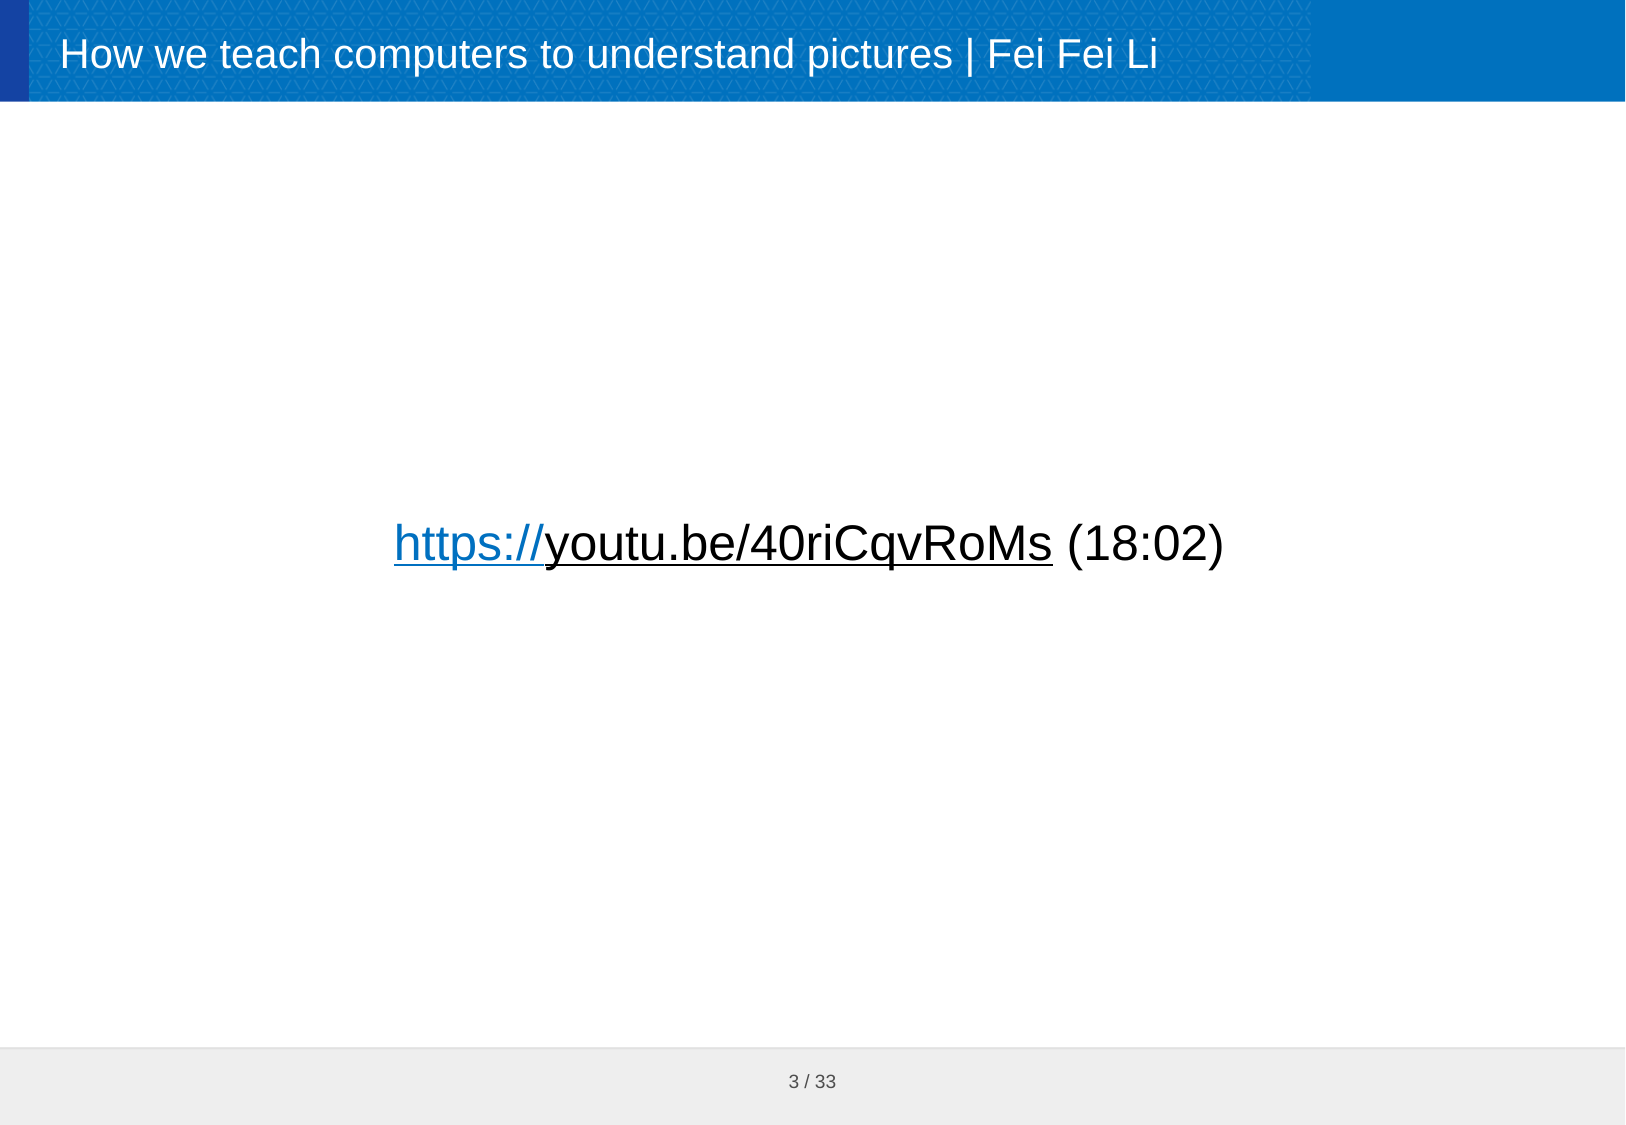

# How we teach computers to understand pictures | Fei Fei Li
https://youtu.be/40riCqvRoMs (18:02)